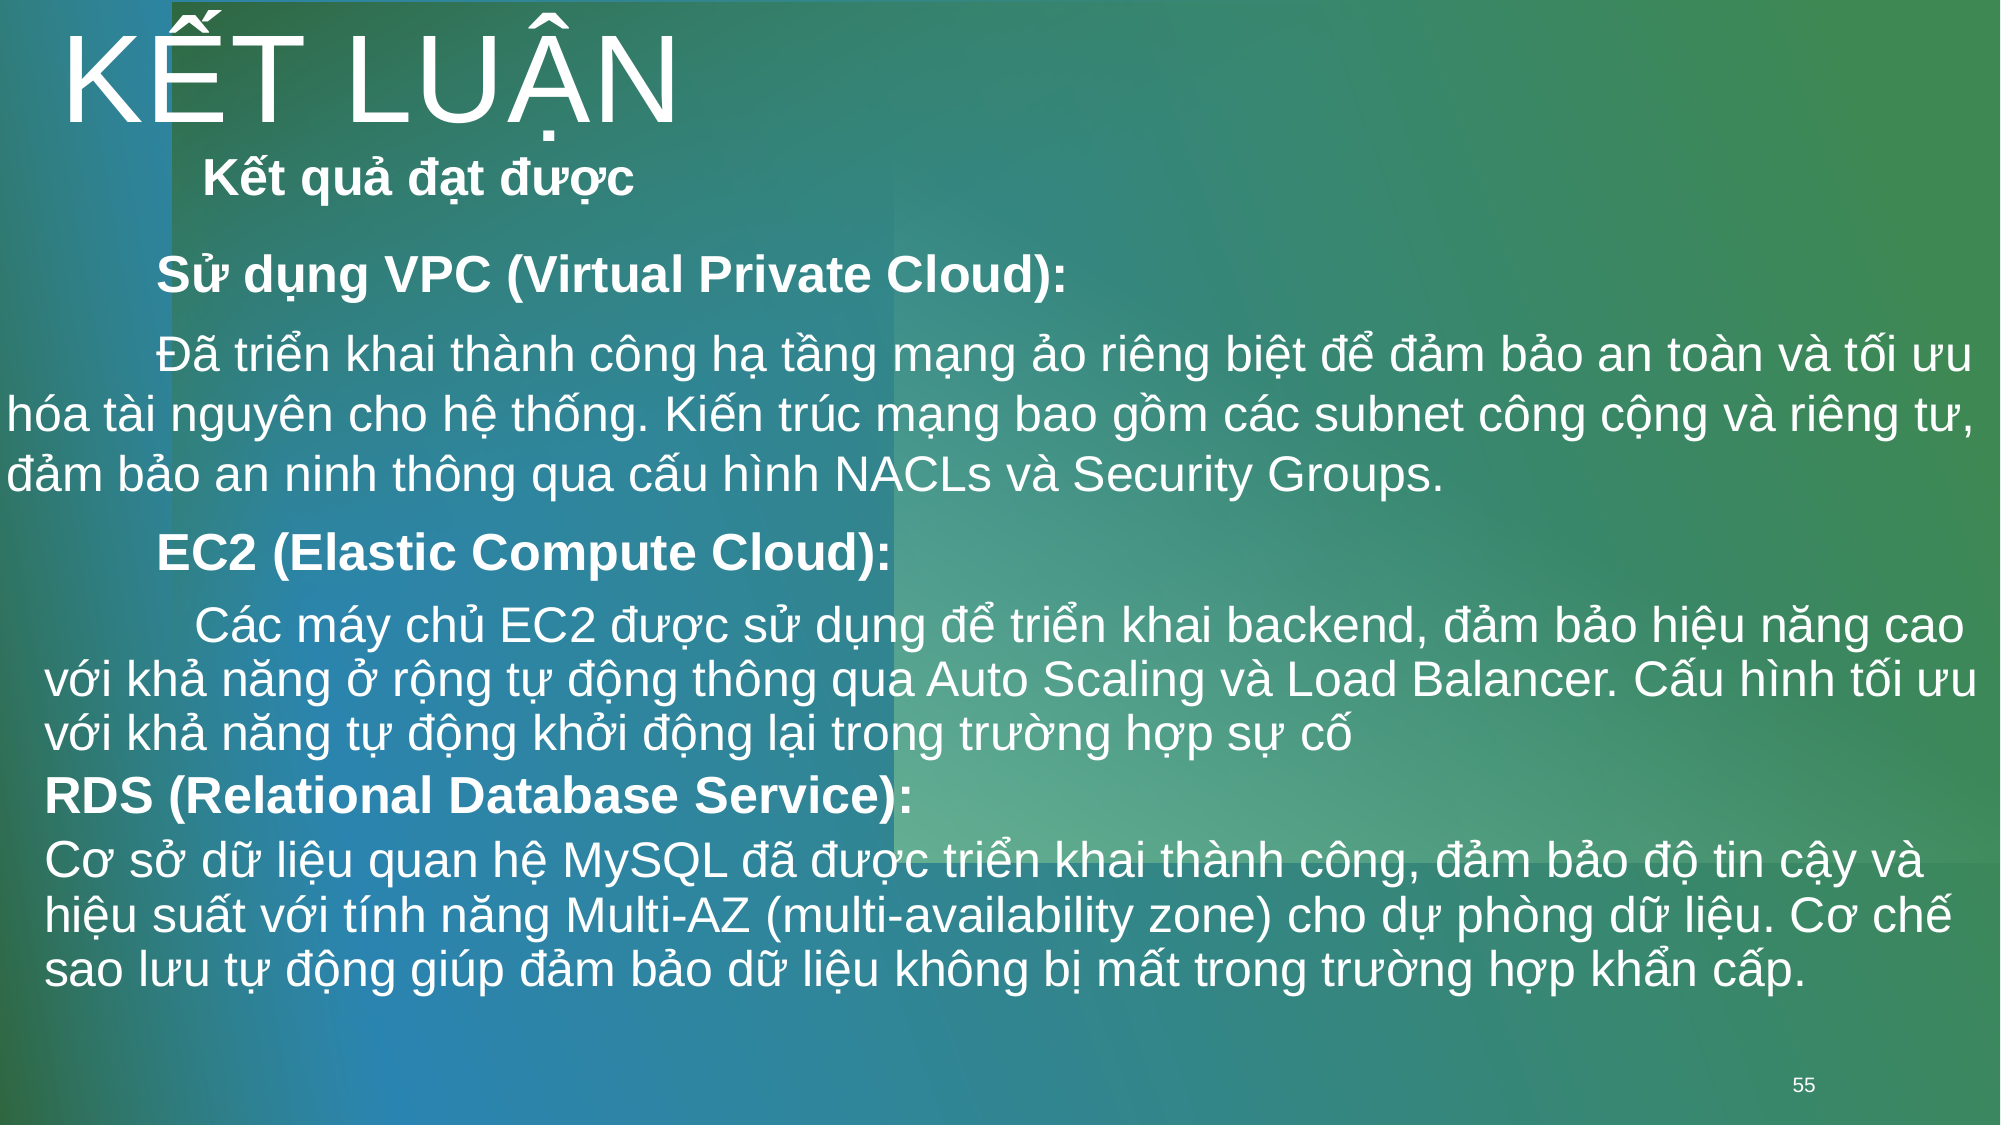

# KẾT LUẬN
Kết quả đạt được
	Sử dụng VPC (Virtual Private Cloud):
	Đã triển khai thành công hạ tầng mạng ảo riêng biệt để đảm bảo an toàn và tối ưu hóa tài nguyên cho hệ thống. Kiến trúc mạng bao gồm các subnet công cộng và riêng tư, đảm bảo an ninh thông qua cấu hình NACLs và Security Groups.
	EC2 (Elastic Compute Cloud):
		Các máy chủ EC2 được sử dụng để triển khai backend, đảm bảo hiệu năng cao với khả năng ở rộng tự động thông qua Auto Scaling và Load Balancer. Cấu hình tối ưu với khả năng tự động khởi động lại trong trường hợp sự cố
	RDS (Relational Database Service):
	Cơ sở dữ liệu quan hệ MySQL đã được triển khai thành công, đảm bảo độ tin cậy và hiệu suất với tính năng Multi-AZ (multi-availability zone) cho dự phòng dữ liệu. Cơ chế sao lưu tự động giúp đảm bảo dữ liệu không bị mất trong trường hợp khẩn cấp.
55